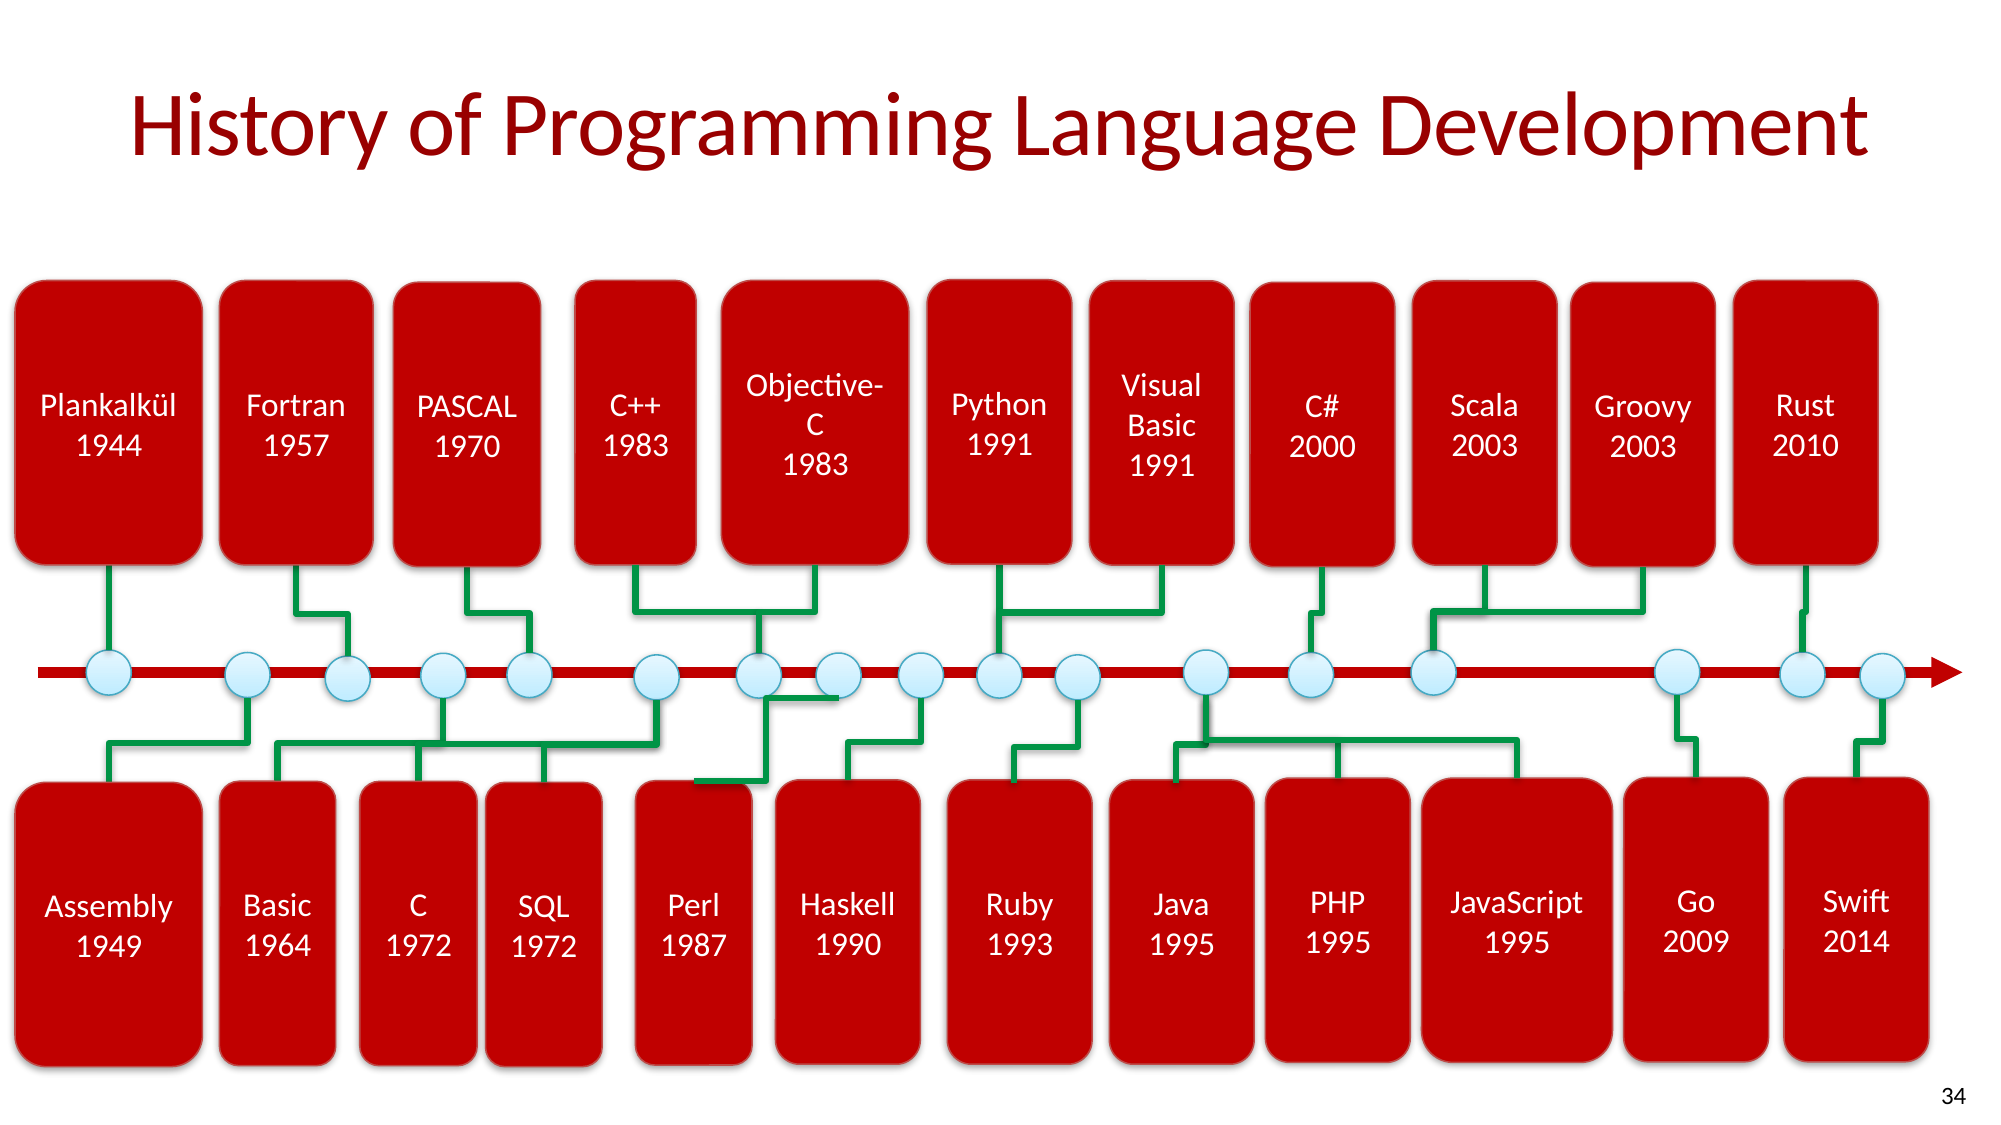

# History of Programming Language Development
Python
1991
Objective-C
1983
C++
1983
Rust
2010
Plankalkül
1944
Fortran
1957
Scala
2003
Visual Basic
1991
PASCAL
1970
C#
2000
Groovy
2003

Swift
2014
Go
2009
JavaScript
1995
PHP
1995
Haskell
1990
Ruby
1993
Java
1995
Perl
1987
Basic
1964
C
1972
Assembly
1949
SQL
1972
34